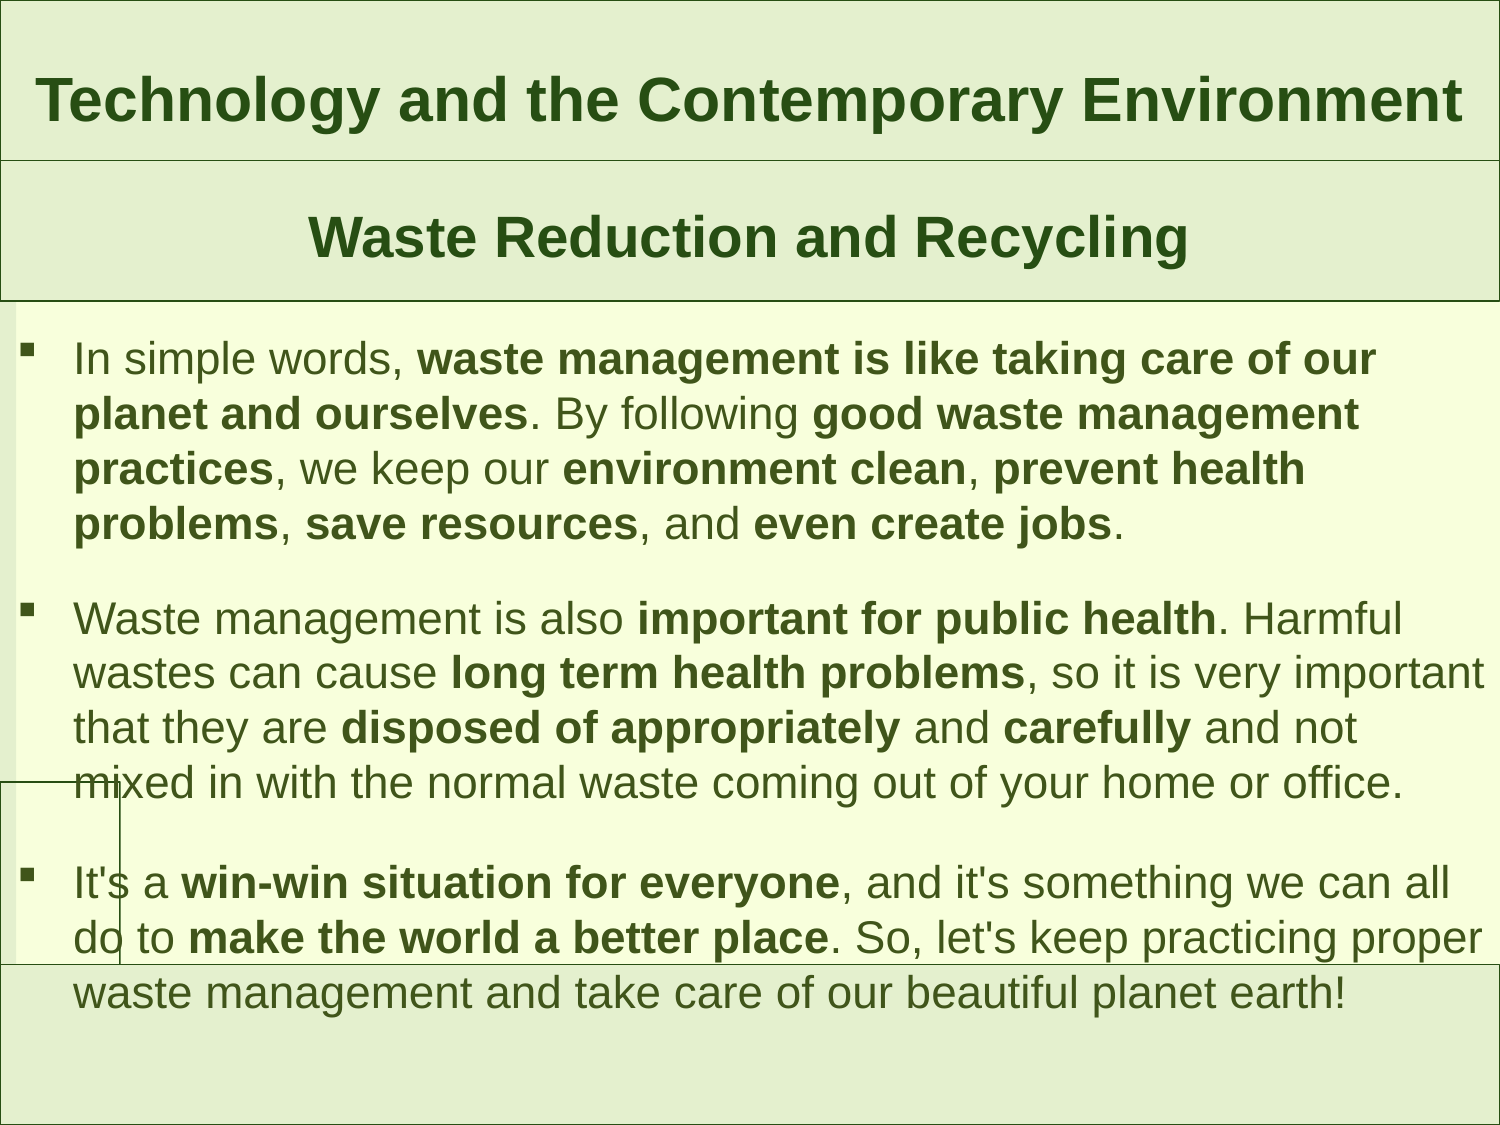

Technology and the Contemporary Environment
Waste Reduction and Recycling
In simple words, waste management is like taking care of our planet and ourselves. By following good waste management practices, we keep our environment clean, prevent health problems, save resources, and even create jobs.

Waste management is also important for public health. Harmful wastes can cause long term health problems, so it is very important that they are disposed of appropriately and carefully and not mixed in with the normal waste coming out of your home or office.

It's a win-win situation for everyone, and it's something we can all do to make the world a better place. So, let's keep practicing proper waste management and take care of our beautiful planet earth!